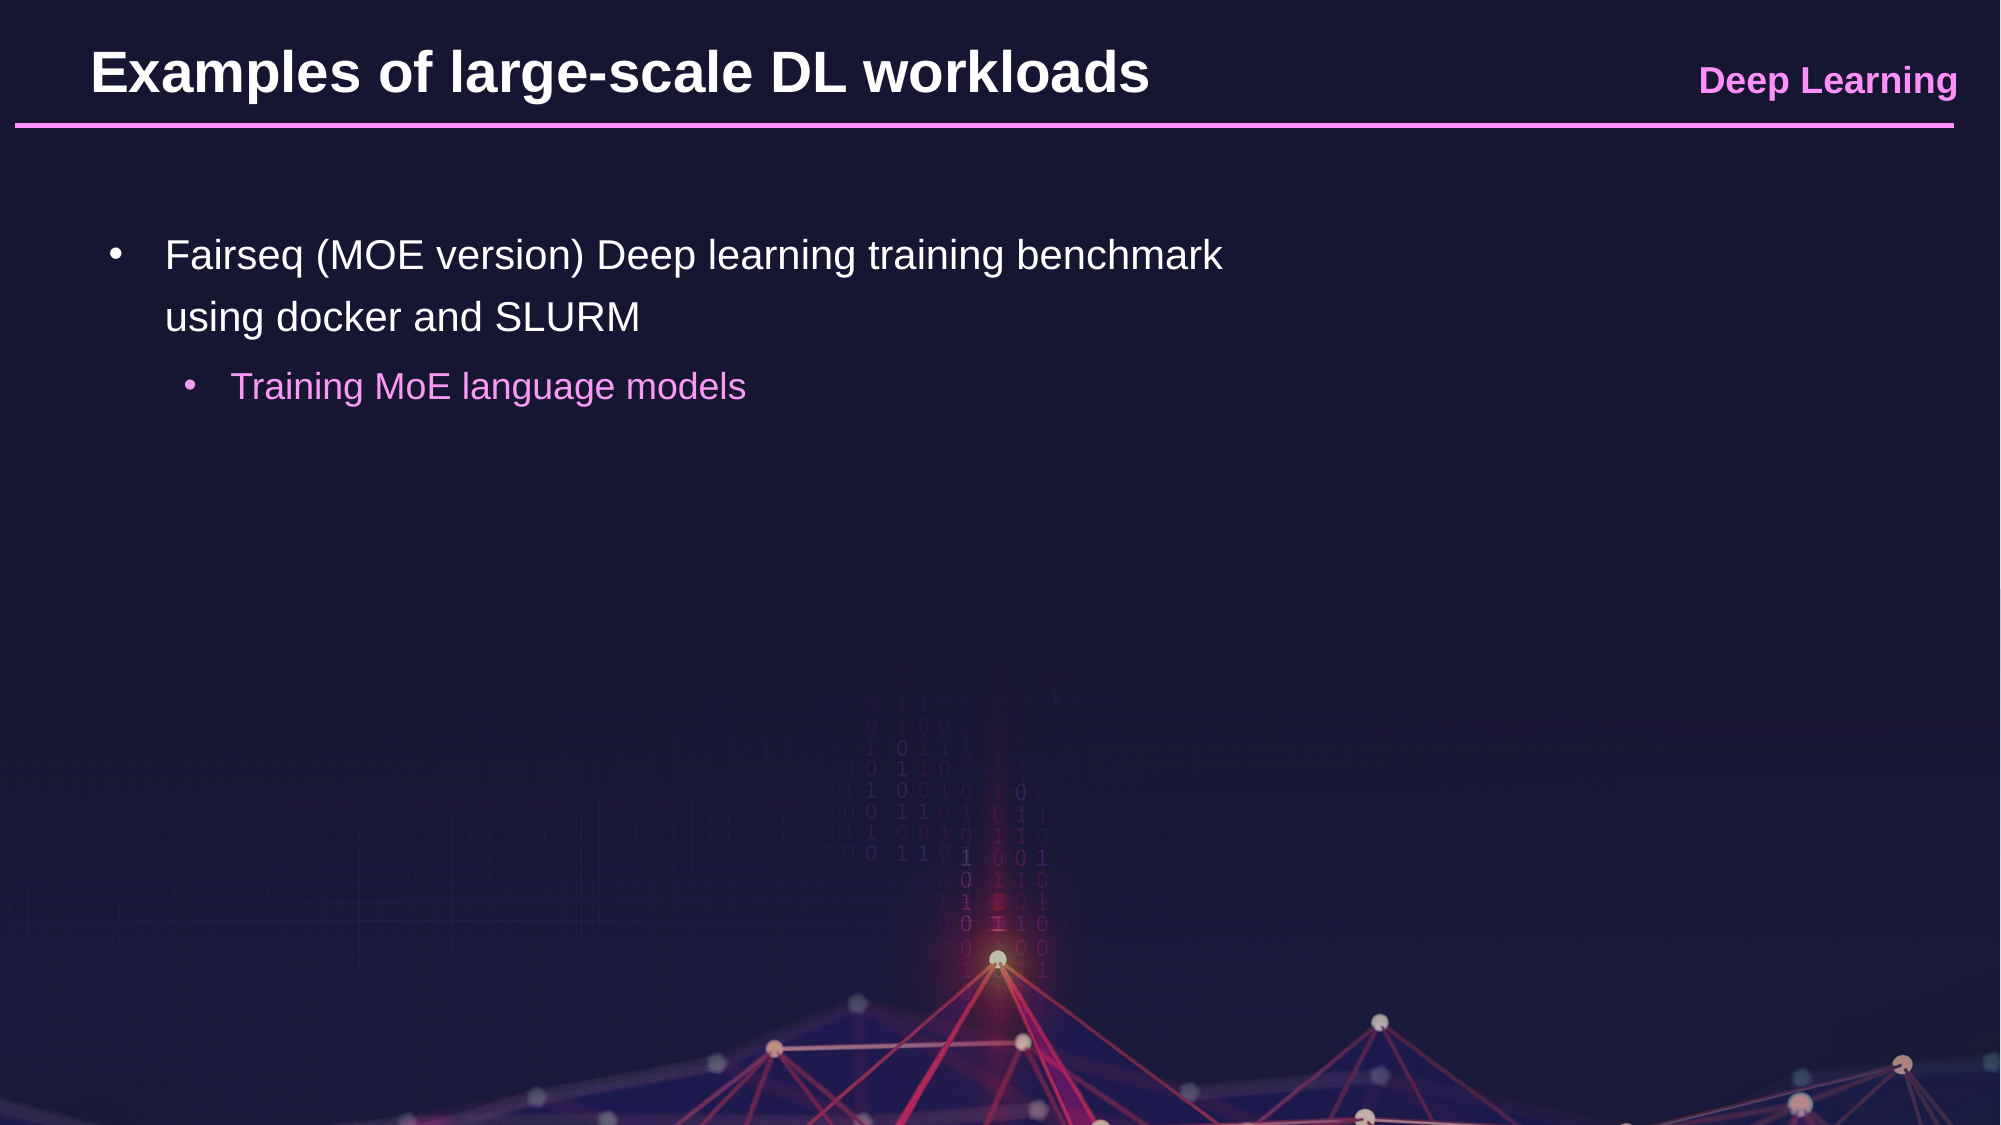

# Examples of large-scale DL workloads
Fairseq (MOE version) Deep learning training benchmark using docker and SLURM
Training MoE language models